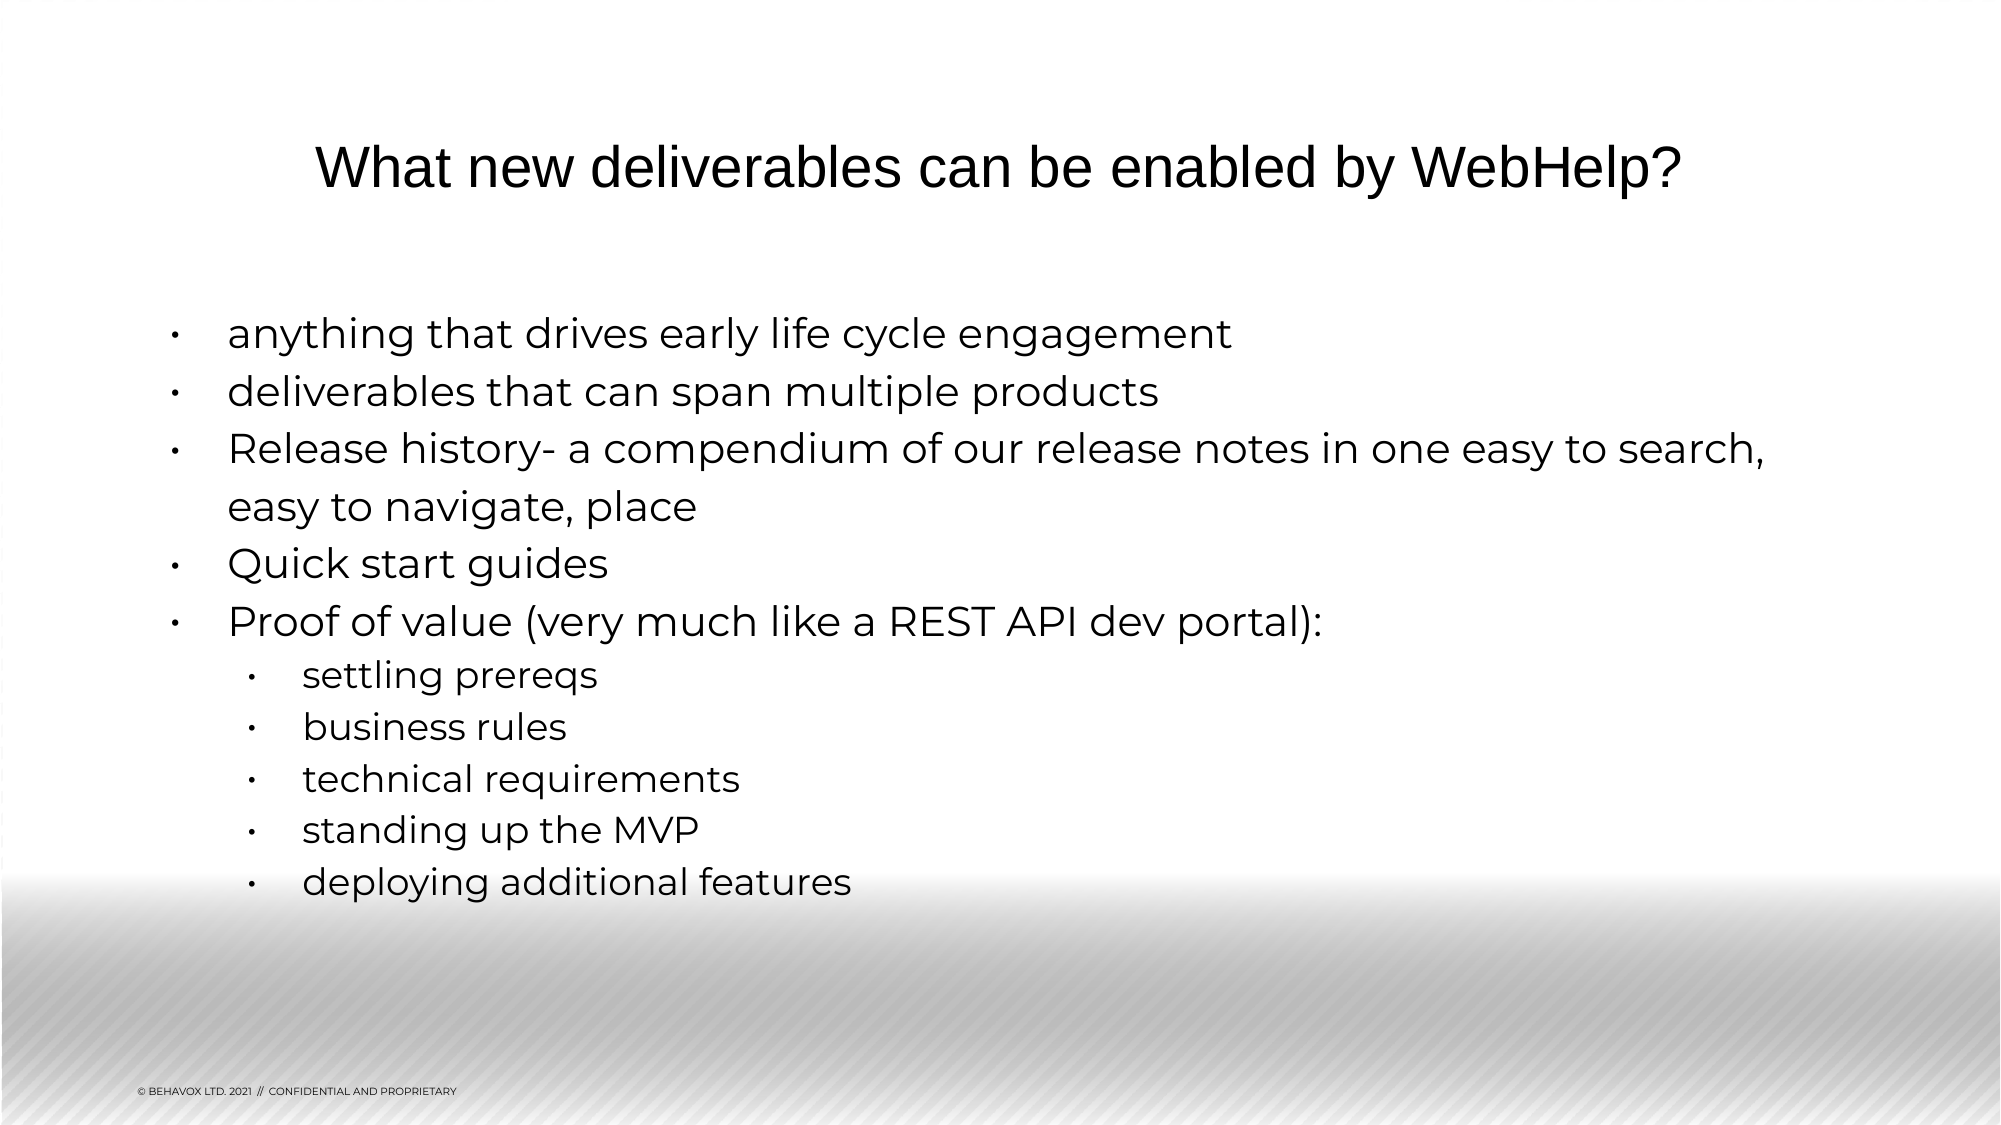

# What new deliverables can be enabled by WebHelp?
anything that drives early life cycle engagement
deliverables that can span multiple products
Release history- a compendium of our release notes in one easy to search, easy to navigate, place
Quick start guides
Proof of value (very much like a REST API dev portal):
settling prereqs
business rules
technical requirements
standing up the MVP
deploying additional features